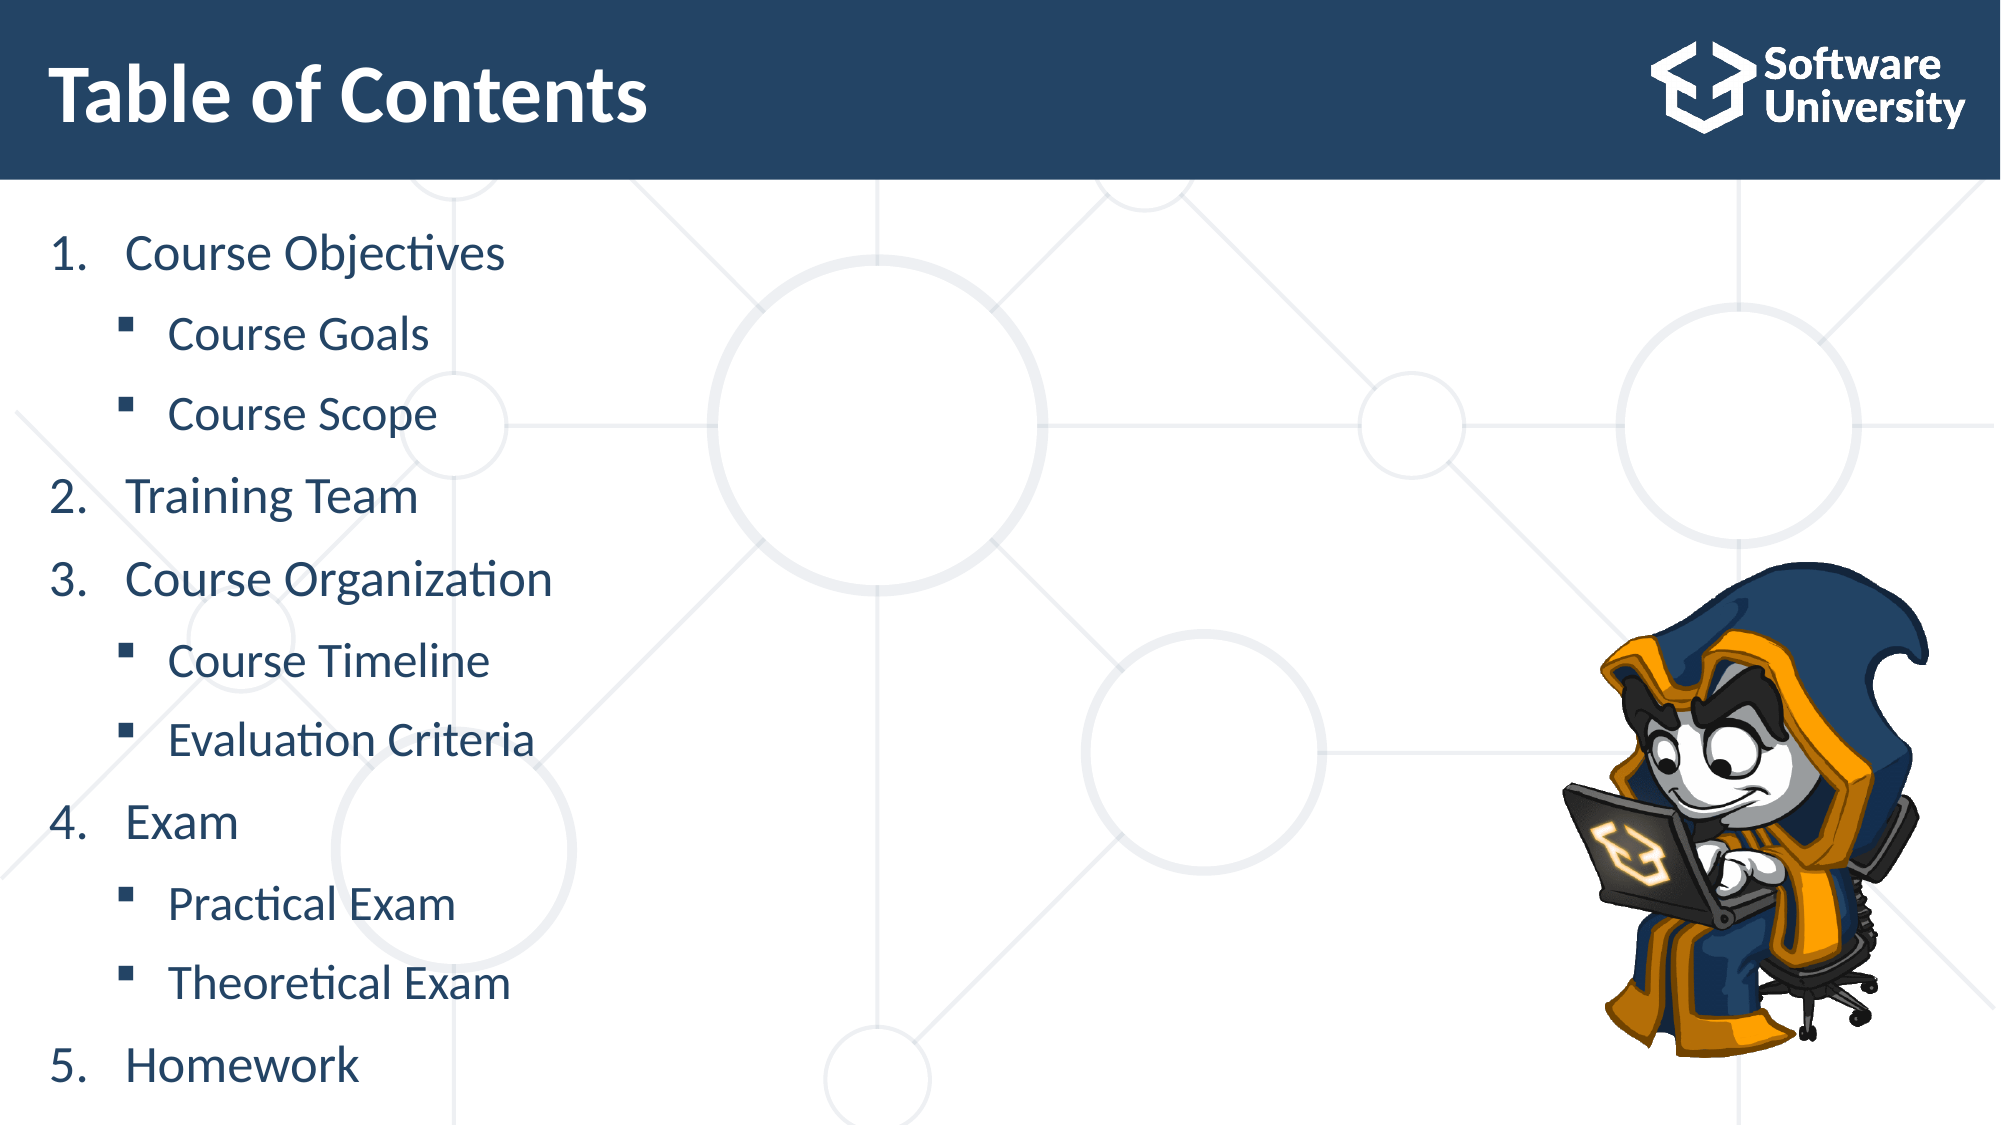

# Table of Contents
Course Objectives
Course Goals
Course Scope
Training Team
Course Organization
Course Timeline
Evaluation Criteria
Exam
Practical Exam
Theoretical Exam
Homework